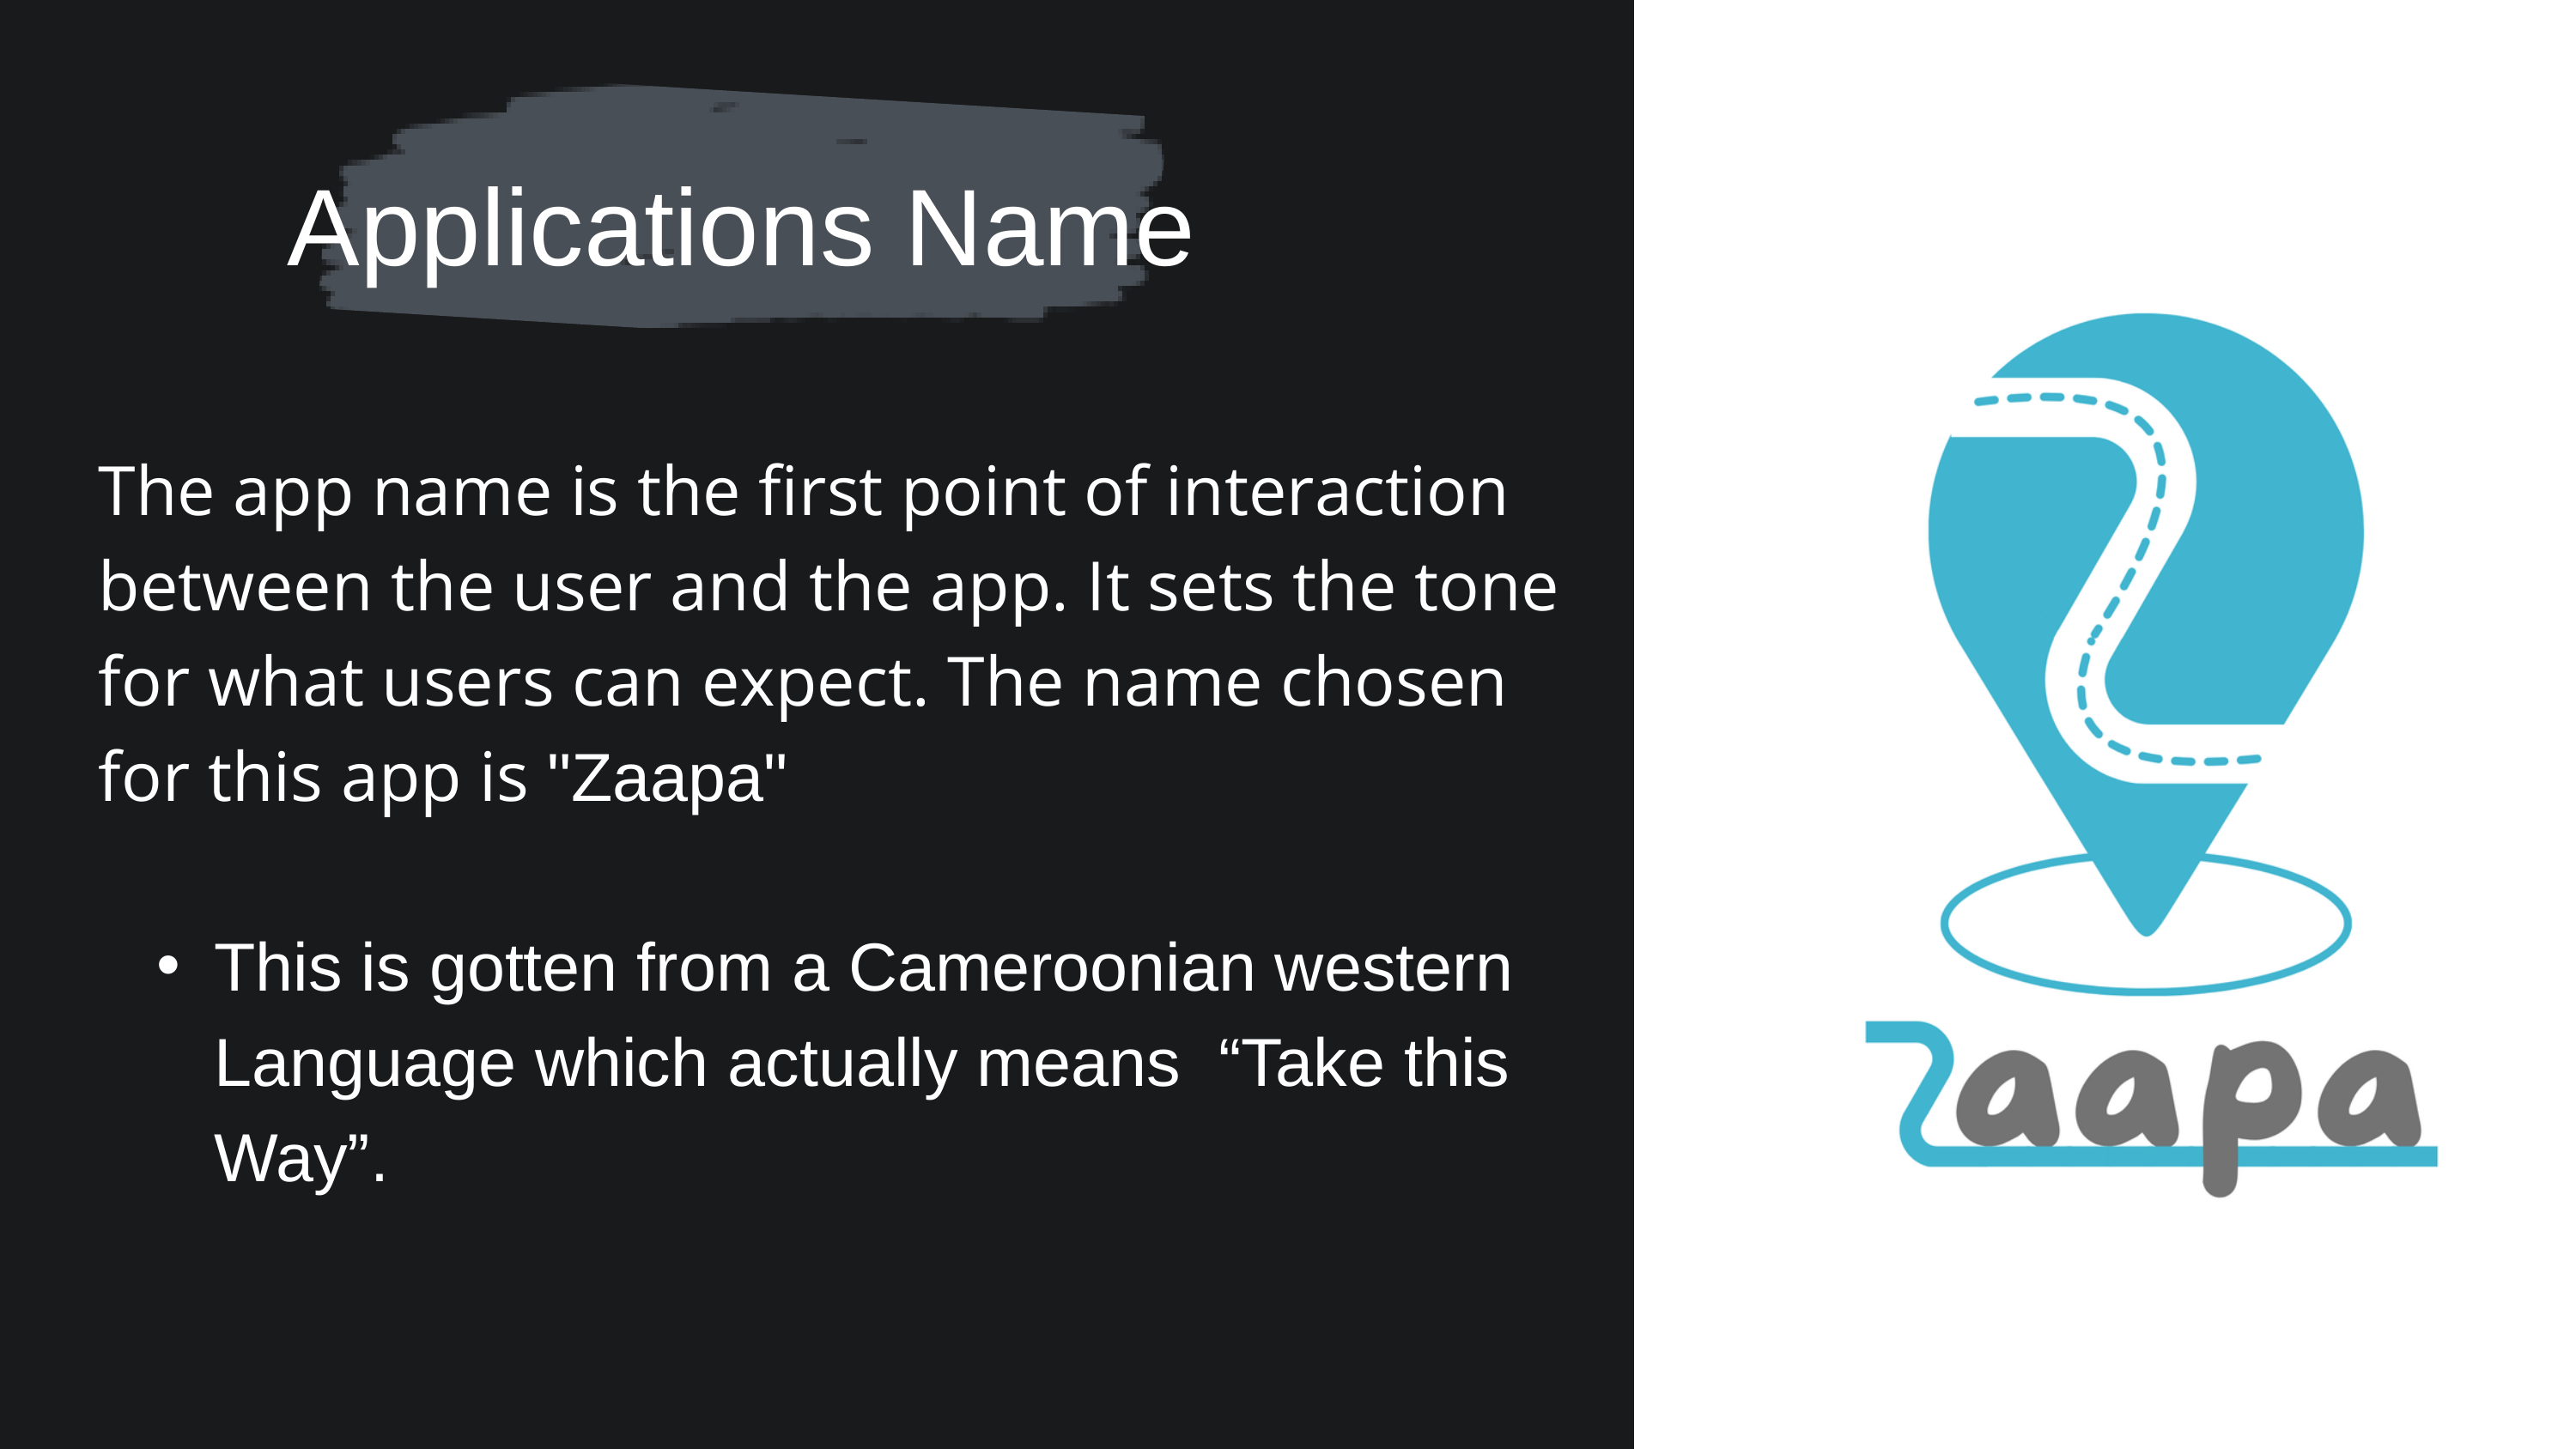

Applications Name

The app name is the first point of interaction between the user and the app. It sets the tone for what users can expect. The name chosen for this app is "Zaapa"

This is gotten from a Cameroonian western Language which actually means  “Take this Way”.